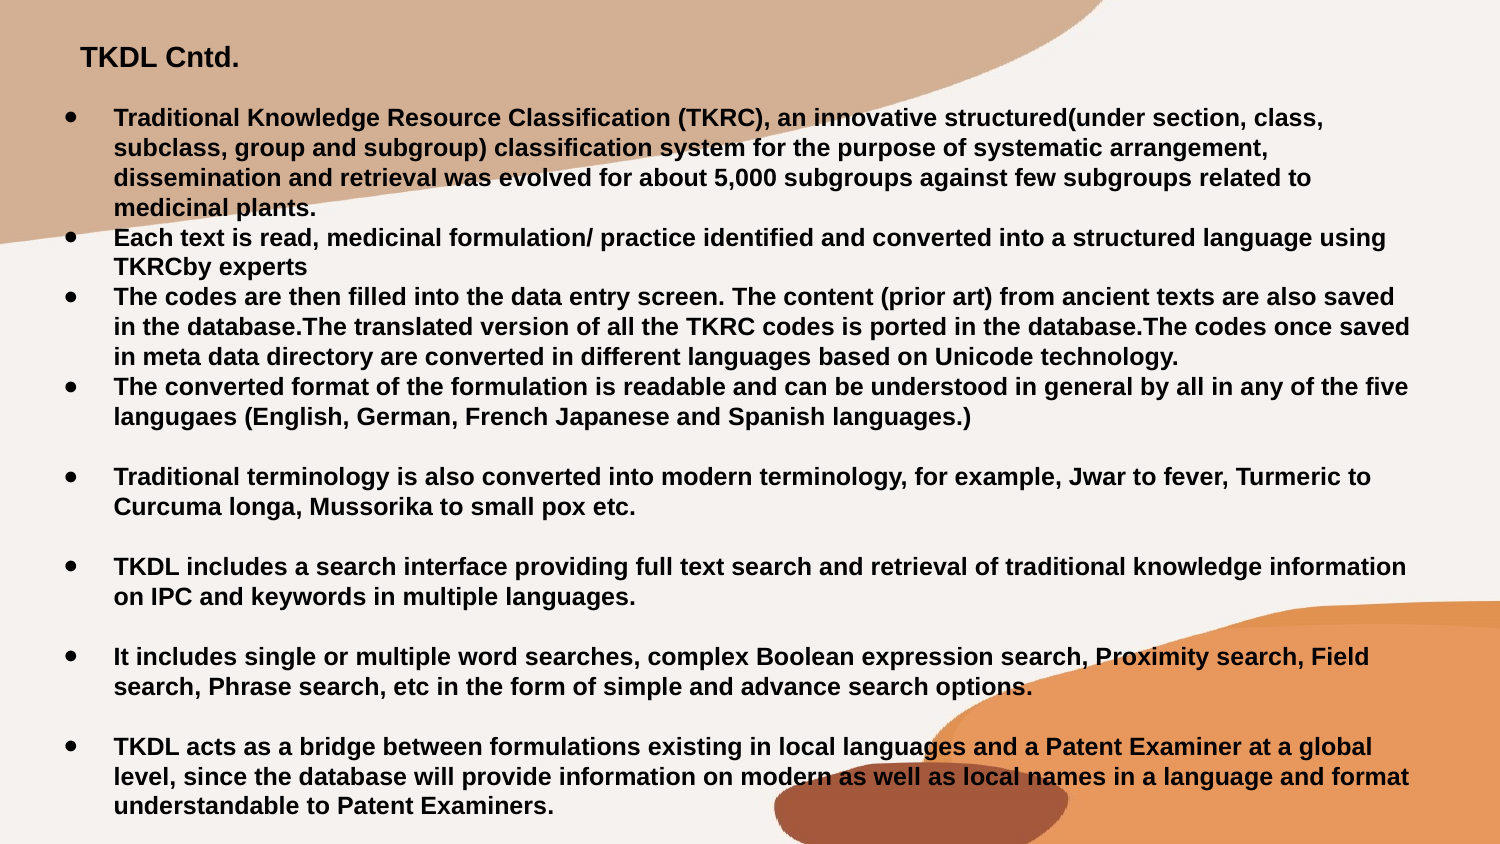

TKDL Cntd.
Traditional Knowledge Resource Classification (TKRC), an innovative structured(under section, class, subclass, group and subgroup) classification system for the purpose of systematic arrangement, dissemination and retrieval was evolved for about 5,000 subgroups against few subgroups related to medicinal plants.
Each text is read, medicinal formulation/ practice identified and converted into a structured language using TKRCby experts
The codes are then filled into the data entry screen. The content (prior art) from ancient texts are also saved in the database.The translated version of all the TKRC codes is ported in the database.The codes once saved in meta data directory are converted in different languages based on Unicode technology.
The converted format of the formulation is readable and can be understood in general by all in any of the five langugaes (English, German, French Japanese and Spanish languages.)

Traditional terminology is also converted into modern terminology, for example, Jwar to fever, Turmeric to Curcuma longa, Mussorika to small pox etc.

TKDL includes a search interface providing full text search and retrieval of traditional knowledge information on IPC and keywords in multiple languages.

It includes single or multiple word searches, complex Boolean expression search, Proximity search, Field search, Phrase search, etc in the form of simple and advance search options.

TKDL acts as a bridge between formulations existing in local languages and a Patent Examiner at a global level, since the database will provide information on modern as well as local names in a language and format understandable to Patent Examiners.